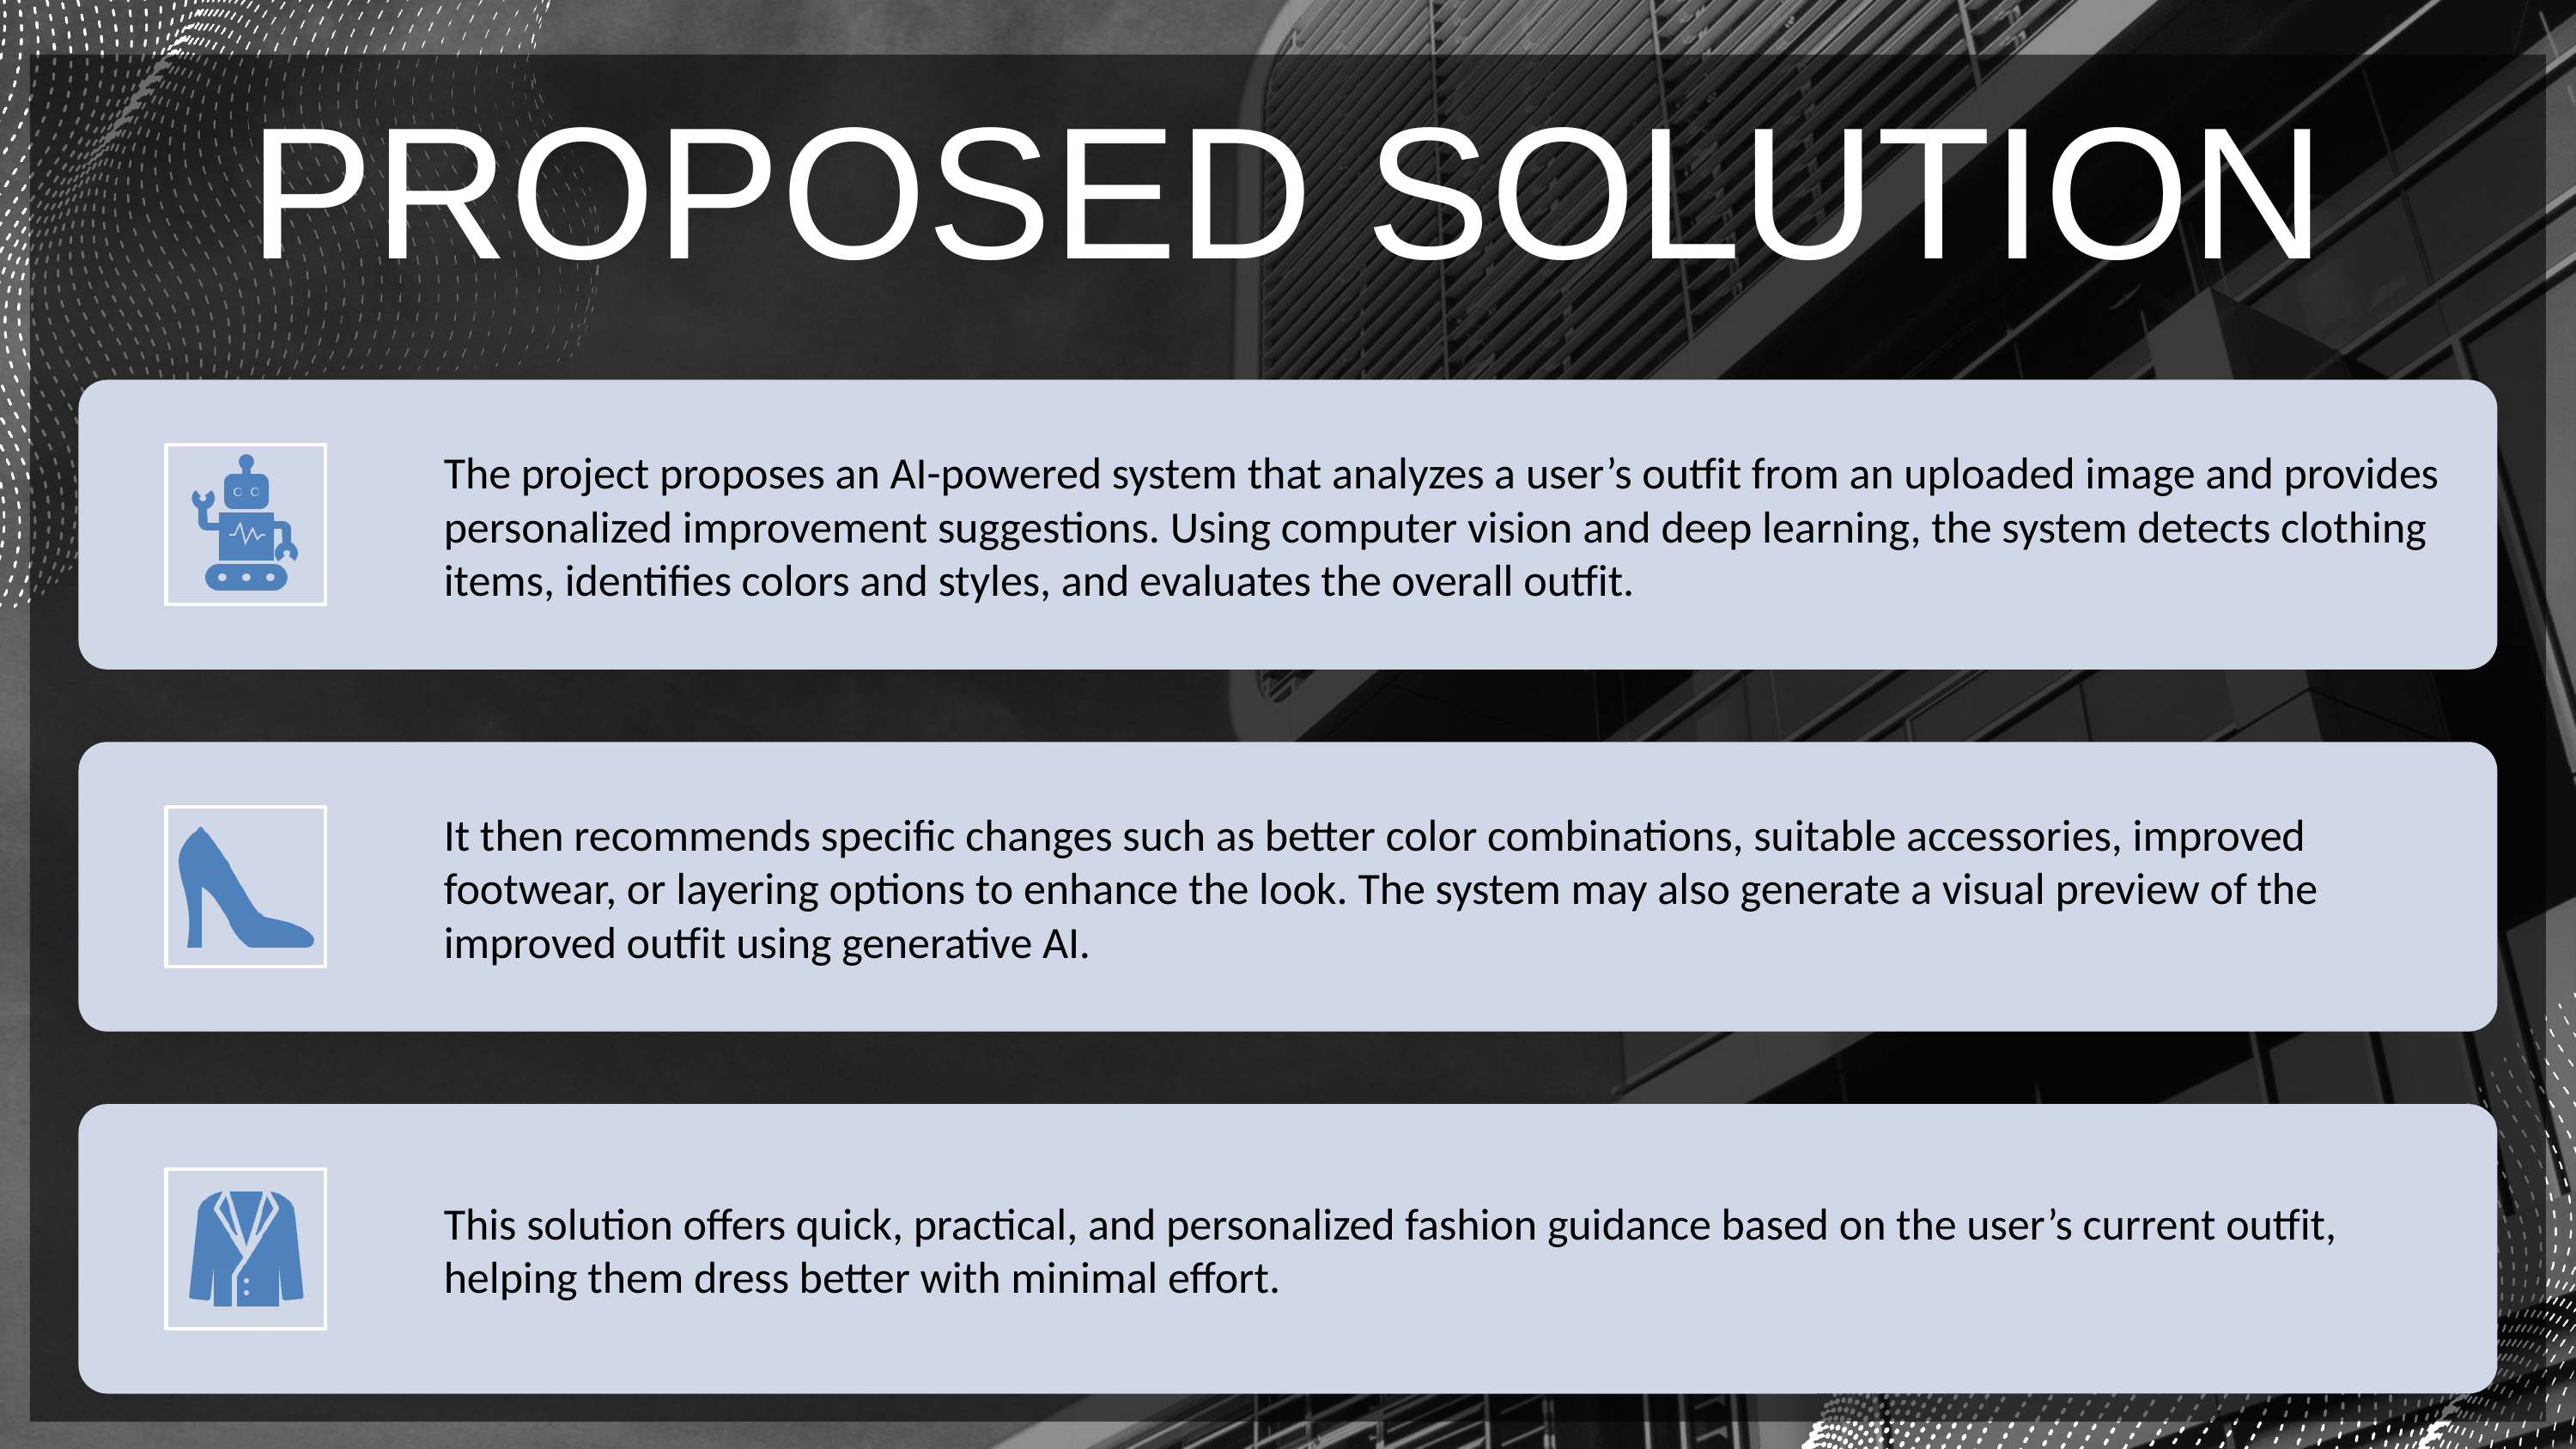

PROPOSED SOLUTION
The project proposes an AI-powered system that analyzes a user’s outfit from an uploaded image and provides personalized improvement suggestions. Using computer vision and deep learning, the system detects clothing items, identifies colors and styles, and evaluates the overall outfit.
It then recommends specific changes such as better color combinations, suitable accessories, improved footwear, or layering options to enhance the look. The system may also generate a visual preview of the improved outfit using generative AI.
This solution offers quick, practical, and personalized fashion guidance based on the user’s current outfit, helping them dress better with minimal effort.